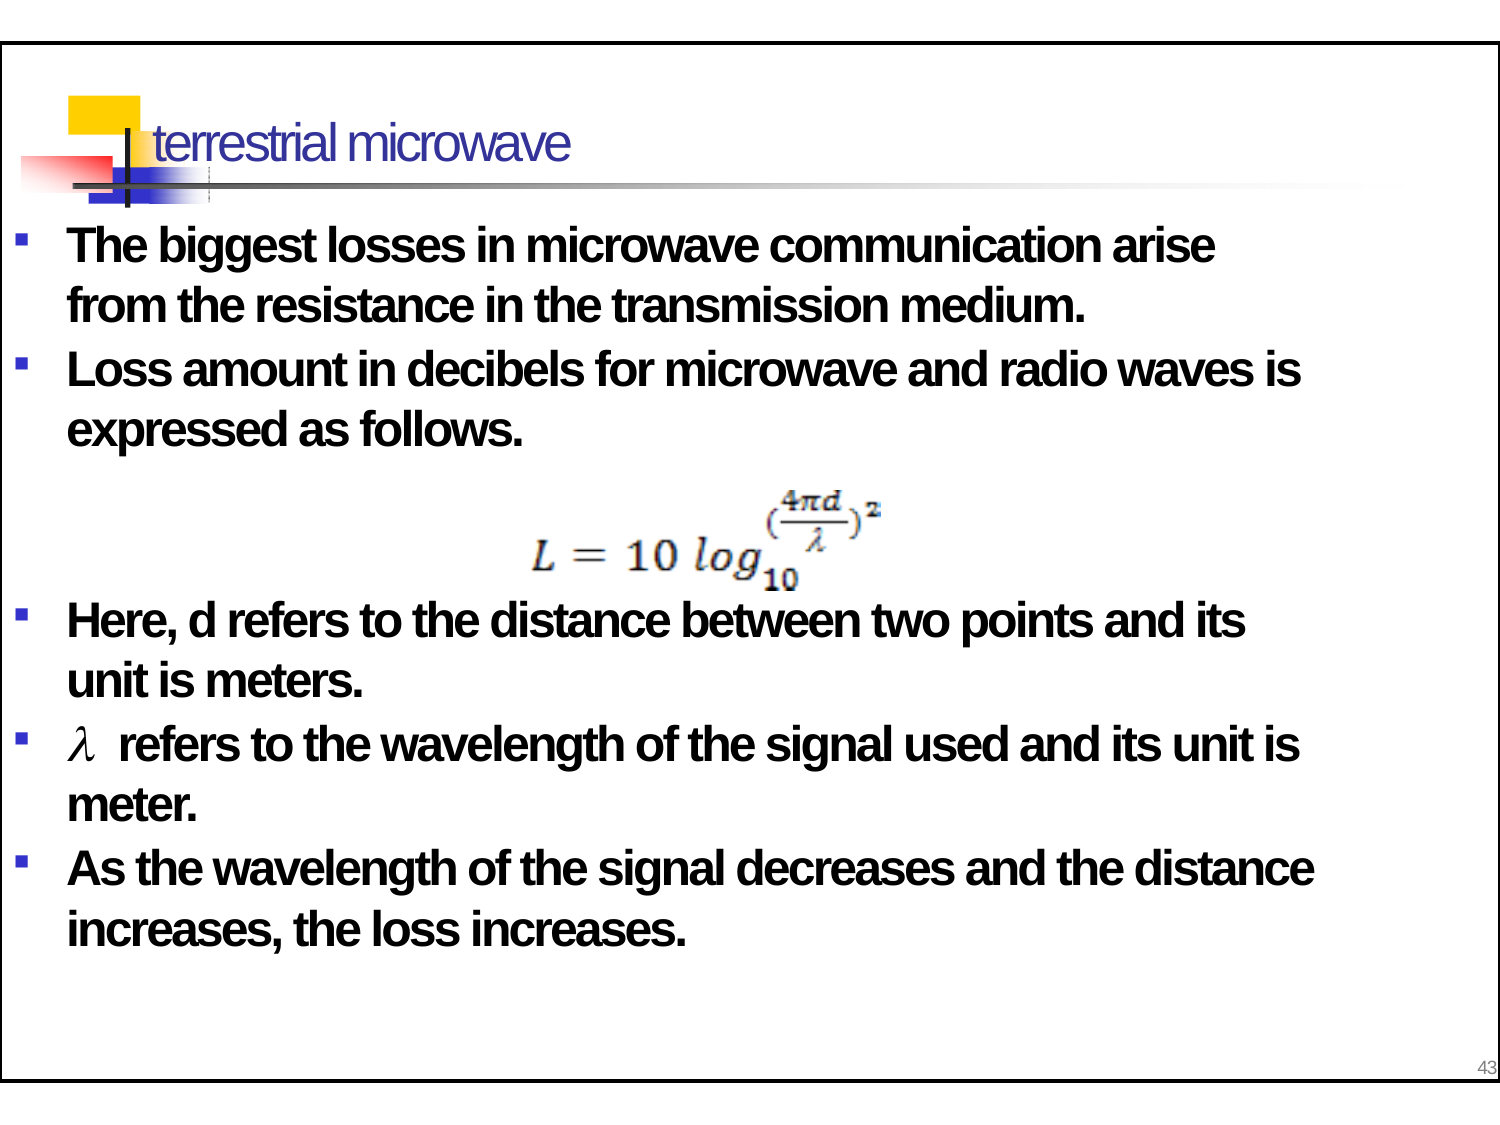

# terrestrial microwave

The biggest losses in microwave communication arise from the resistance in the transmission medium.
Loss amount in decibels for microwave and radio waves is expressed as follows.

Here, d refers to the distance between two points and its unit is meters.
λ refers to the wavelength of the signal used and its unit is meter.
As the wavelength of the signal decreases and the distance increases, the loss increases.
43